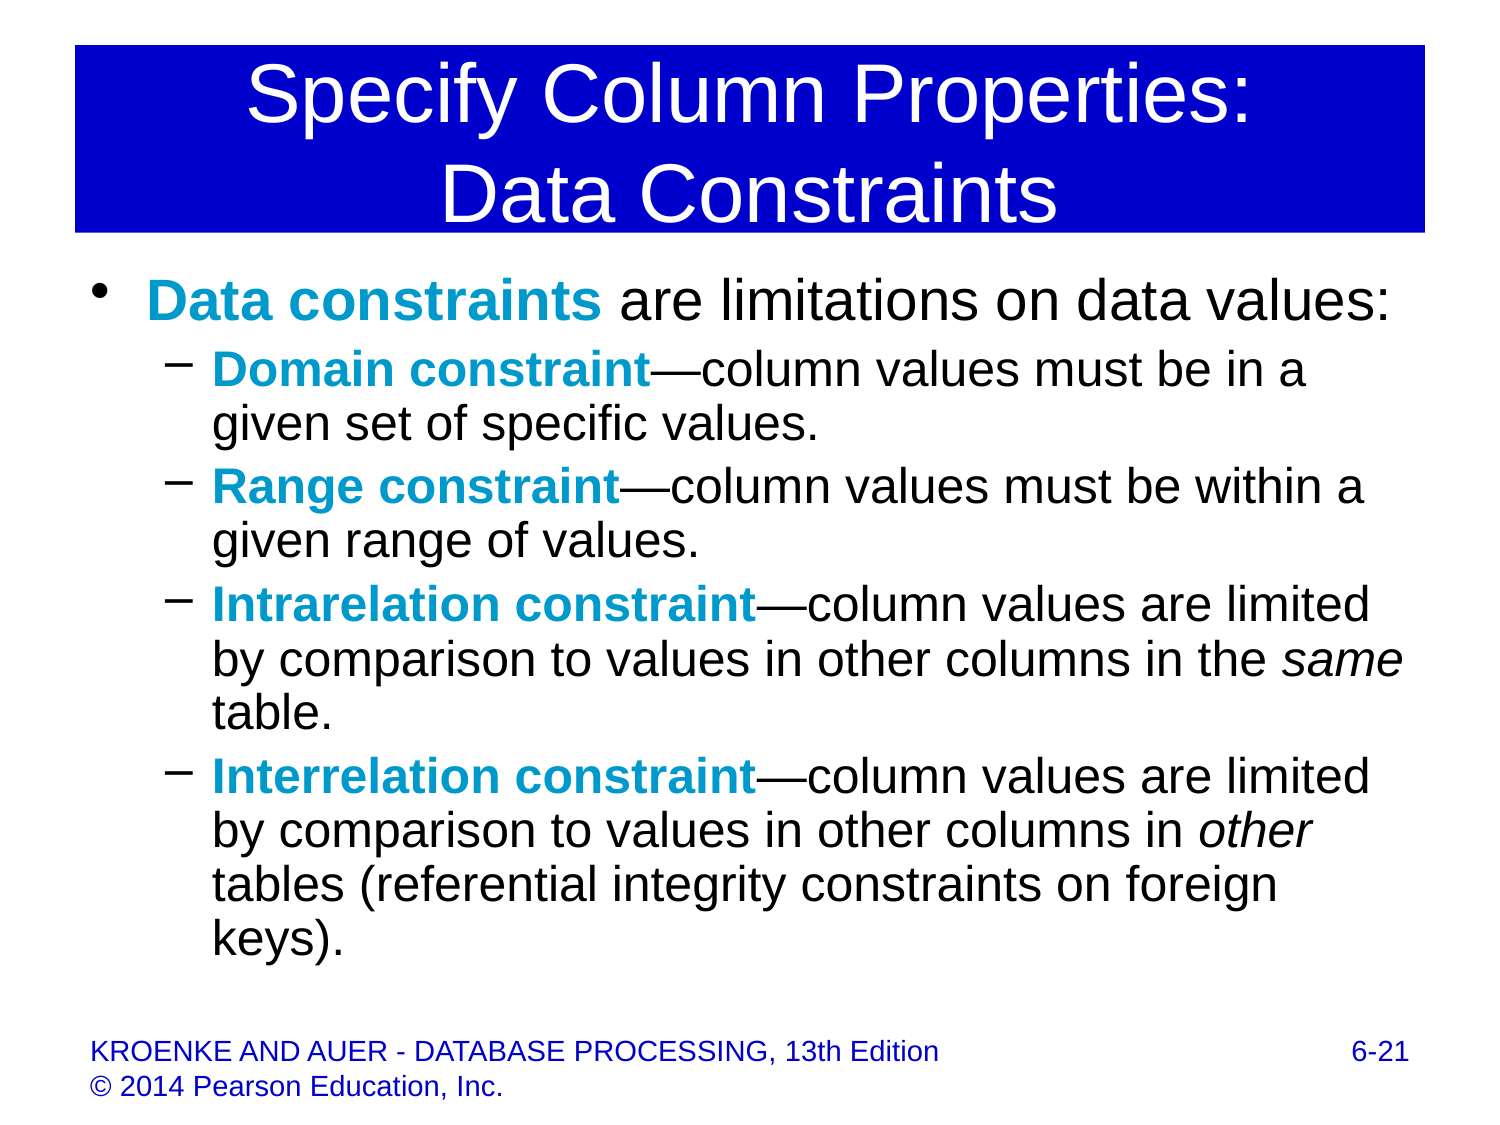

# Specify Column Properties: Data Constraints
Data constraints are limitations on data values:
Domain constraint—column values must be in a given set of specific values.
Range constraint—column values must be within a given range of values.
Intrarelation constraint—column values are limited by comparison to values in other columns in the same table.
Interrelation constraint—column values are limited by comparison to values in other columns in other tables (referential integrity constraints on foreign keys).
6-21

KROENKE AND AUER - DATABASE PROCESSING, 13th Edition © 2014 Pearson Education, Inc.